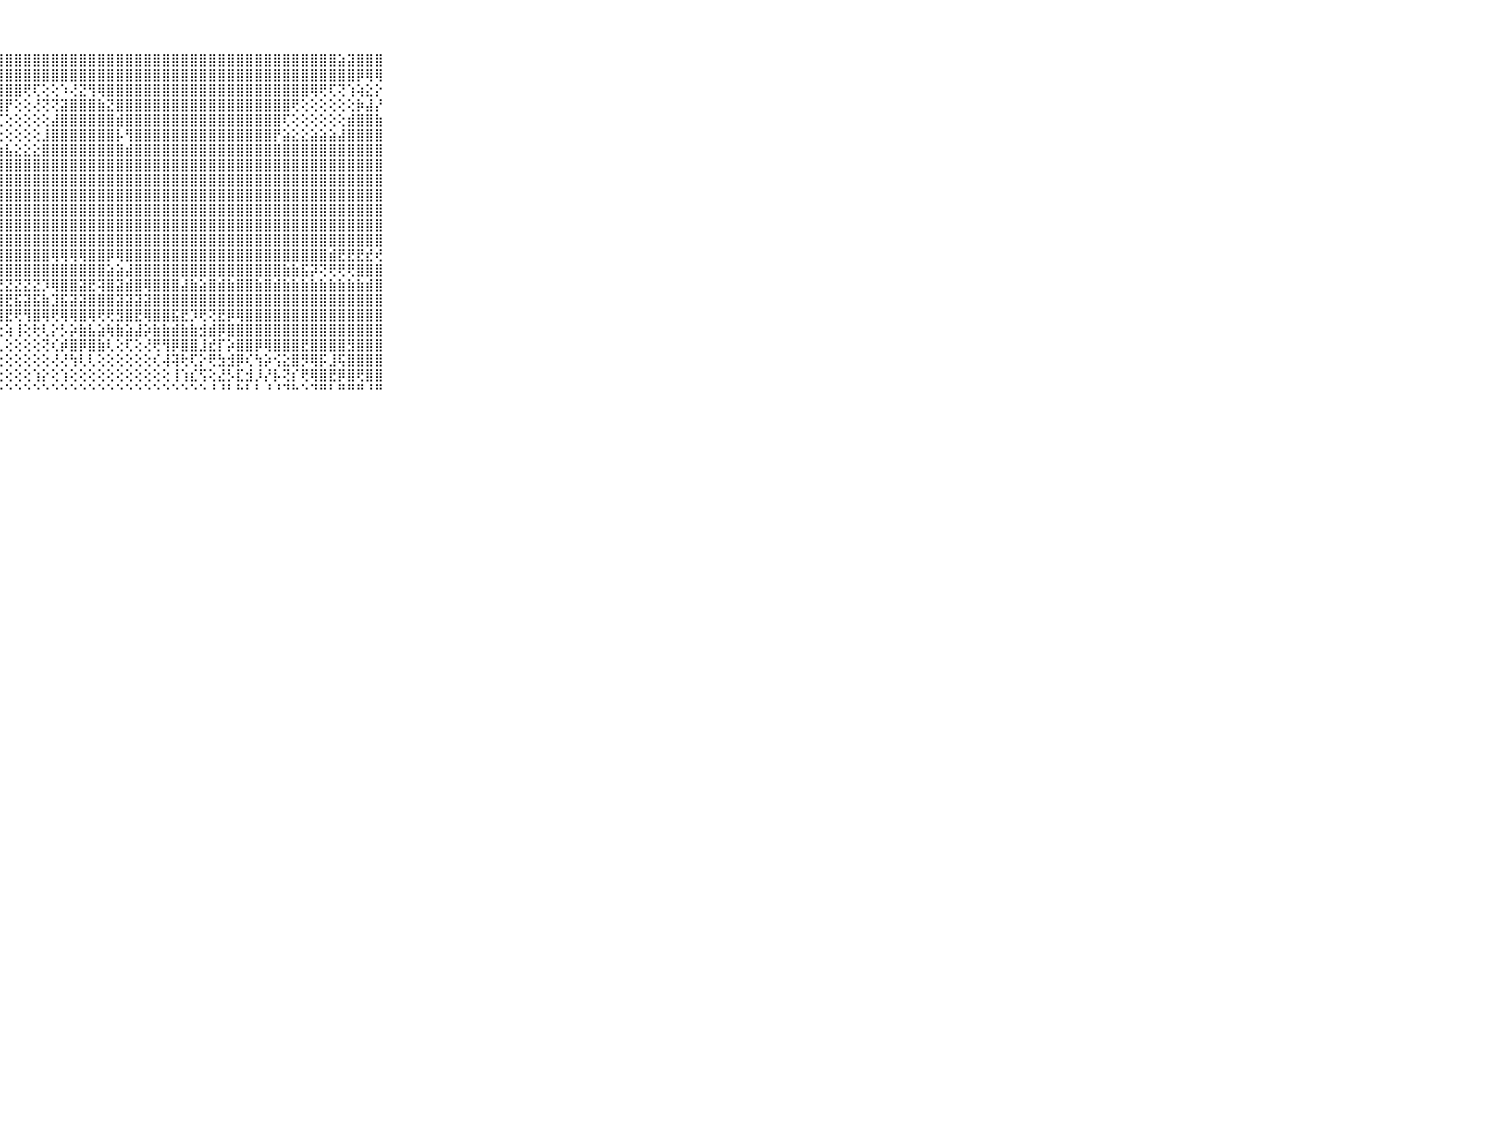

⠀⠀⠀⠀⠀⠀⠀⠀⠀⠀⠀⢕⢕⢿⡟⣧⣾⣿⣿⣿⡿⢿⣿⣿⣿⣿⣿⣿⣿⣿⣿⣿⣿⣿⣿⣿⣿⣿⣿⣿⣿⣿⣿⣿⣿⣿⣿⣿⣿⣿⣿⣿⣿⣿⣿⣿⣿⣿⣿⣿⣿⣿⣿⣿⣵⣽⣿⣿⣿⠀⠀⠀⠀⠀⠀⠀⠀⠀⠀⠀⠀
⠀⠀⠀⠀⠀⠀⠀⠀⠀⠀⠀⢕⣷⣟⣏⣵⣽⣿⣽⣿⣿⣿⣿⣿⣿⣿⣿⣿⣿⣿⣿⣿⣿⣿⣿⣿⣿⣿⣿⣿⣿⣿⣿⣿⣿⣿⣿⣿⣿⣿⣿⣿⣿⣿⣿⣿⣿⣿⣿⣿⣿⣿⣿⣿⣿⣿⡿⢿⢿⠀⠀⠀⠀⠀⠀⠀⠀⠀⠀⠀⠀
⠀⠀⠀⠀⠀⠀⠀⠀⠀⠀⠀⢕⢷⣼⣿⣽⣿⣿⣿⣿⣿⣿⣿⣿⣿⣿⣿⣿⣿⣿⢟⢏⢕⢕⠱⢜⣝⢻⢿⣿⣿⣿⣿⣿⣿⣿⣿⣿⣿⣿⣿⣿⣿⣿⣿⣿⣿⣿⣿⣿⣿⢿⢟⢏⢝⢱⢵⣕⡕⠀⠀⠀⠀⠀⠀⠀⠀⠀⠀⠀⠀
⠀⠀⠀⠀⠀⠀⠀⠀⠀⠀⠀⢱⣾⣿⣿⣿⣿⣿⣿⣿⣿⣿⣿⣿⣿⣿⣿⣿⡟⢕⢕⢜⢝⢝⣽⣿⣿⣿⣷⣝⣿⣿⣿⣿⣿⣿⣿⣿⣿⣿⣿⣿⣿⣿⣿⣿⣿⣿⣿⢟⢕⢕⢕⢕⢕⢕⡷⣼⡜⠀⠀⠀⠀⠀⠀⠀⠀⠀⠀⠀⠀
⠀⠀⠀⠀⠀⠀⠀⠀⠀⠀⠀⢸⣿⣿⣿⣿⣿⣿⣿⣿⣿⣿⣿⣿⣿⣿⣿⢏⢕⢕⢕⢕⢕⣼⣿⣿⣿⣿⣿⣿⣾⣿⣿⣿⣿⣿⣿⣿⣿⣿⣿⣿⣿⣿⣿⣿⣿⣿⢏⢕⢕⢕⢕⢕⢕⣾⣿⣿⣷⠀⠀⠀⠀⠀⠀⠀⠀⠀⠀⠀⠀
⠀⠀⠀⠀⠀⠀⠀⠀⠀⠀⠀⢸⣿⣿⣿⣿⣿⣿⣿⣿⣿⣿⣿⣿⣿⣿⡏⢕⢕⢕⢕⢕⣸⣿⣿⣿⣿⣿⣿⣿⡧⢻⣿⣿⣿⣿⣿⣿⣿⣿⣿⣿⣿⣿⣿⣿⣿⡟⣵⣕⣕⣵⣵⣵⣼⣿⣿⣿⣿⠀⠀⠀⠀⠀⠀⠀⠀⠀⠀⠀⠀
⠀⠀⠀⠀⠀⠀⠀⠀⠀⠀⠀⢸⣿⣿⣿⣿⣿⣿⡿⢿⢿⢿⣿⣿⣿⣿⣯⣵⣧⣕⣕⣕⣿⣿⣿⣿⣿⣿⣿⣿⣿⣾⣿⣿⣿⣿⣿⣿⣿⣿⣿⣿⣿⣿⣿⣿⣿⣿⣿⣿⣿⣿⣿⣿⣿⣿⣿⣿⣿⠀⠀⠀⠀⠀⠀⠀⠀⠀⠀⠀⠀
⠀⠀⠀⠀⠀⠀⠀⠀⠀⠀⠀⢸⣿⣿⣿⣿⣿⣿⡕⢕⢕⣱⣿⣿⣿⣿⣿⣿⣿⣿⣿⣿⣿⣿⣿⣿⣿⣿⣿⣿⣿⣿⣿⣿⣿⣿⣿⣿⣿⣿⣿⣿⣿⣿⣿⣿⣿⣿⣿⣿⣿⣿⣿⣿⣿⣿⣿⣿⣿⠀⠀⠀⠀⠀⠀⠀⠀⠀⠀⠀⠀
⠀⠀⠀⠀⠀⠀⠀⠀⠀⠀⠀⢸⣿⣿⣿⢿⢟⠟⢝⢕⢕⢜⢟⢻⣿⣿⣿⣿⣿⣿⣿⣿⣿⣿⣿⣿⣿⣿⣿⣿⣿⣿⣿⣿⣿⣿⣿⣿⣿⣿⣿⣿⣿⣿⣿⣿⣿⣿⣿⣿⣿⣿⣿⣿⣿⣿⣿⣿⣿⠀⠀⠀⠀⠀⠀⠀⠀⠀⠀⠀⠀
⠀⠀⠀⠀⠀⠀⠀⠀⠀⠀⠀⢸⣿⣿⣿⢕⢕⢕⢕⢕⢕⢕⢕⢕⢫⣿⣿⣿⣿⣿⣿⣿⣿⣿⣿⣿⣿⣿⣿⣿⣿⣿⣿⣿⣿⣿⣿⣿⣿⣿⣿⣿⣿⣿⣿⣿⣿⣿⣿⣿⣿⣿⣿⣿⣿⣿⣿⣿⣿⠀⠀⠀⠀⠀⠀⠀⠀⠀⠀⠀⠀
⠀⠀⠀⠀⠀⠀⠀⠀⠀⠀⠀⢸⣿⣿⣟⢕⢕⢕⢕⢕⢕⢕⢕⢕⣸⣿⣿⣿⣿⣿⣿⣿⣿⣿⣿⣿⣿⣿⣿⣿⣿⣿⣿⣿⣿⣿⣿⣿⣿⣿⣿⣿⣿⣿⣿⣿⣿⣿⣿⣿⣿⣿⣿⣿⣿⣿⣿⣿⣿⠀⠀⠀⠀⠀⠀⠀⠀⠀⠀⠀⠀
⠀⠀⠀⠀⠀⠀⠀⠀⠀⠀⠀⢸⣿⣿⣿⡷⢕⢕⢕⢕⢕⢕⢕⢕⣿⣿⣿⣿⣿⣿⣿⣿⣿⣿⣿⣿⣿⣿⣿⣿⣿⣿⣿⣿⣿⣿⣿⣿⣿⣿⣿⣿⣿⣿⣿⣿⣿⣿⣿⣿⣿⣿⣿⣿⣿⣿⣿⣿⣿⠀⠀⠀⠀⠀⠀⠀⠀⠀⠀⠀⠀
⠀⠀⠀⠀⠀⠀⠀⠀⠀⠀⠀⢸⣿⣿⡿⢕⢕⢕⢱⣵⣷⣵⡕⢕⢾⣿⣿⣿⣿⣿⣿⣿⣿⣿⣿⣿⣿⣿⣿⣿⣿⣿⣿⣿⣿⣿⣿⣿⣿⣿⣿⣿⣿⣿⣿⣿⣿⣿⣿⣿⣿⣿⣿⣿⣿⣿⣿⣿⣿⠀⠀⠀⠀⠀⠀⠀⠀⠀⠀⠀⠀
⠀⠀⠀⠀⠀⠀⠀⠀⠀⠀⠀⢸⣿⣿⢕⢕⢕⣵⣿⣿⣿⣿⣿⣷⣼⣿⣿⣿⣿⣿⣿⣿⣿⢿⢿⢿⢿⣿⣿⡿⢿⣿⣿⣿⣿⣿⣿⣿⣿⣿⣿⣿⣿⣿⣿⣿⣿⣿⣿⣿⣿⣿⣿⣾⣟⣟⣟⣞⢞⠀⠀⠀⠀⠀⠀⠀⠀⠀⠀⠀⠀
⠀⠀⠀⠀⠀⠀⠀⠀⠀⠀⠀⢸⡿⢿⢕⢱⢾⣿⣻⣿⣿⣿⣿⣿⣿⢟⢟⢿⣿⣿⣿⣿⣿⣿⣿⣿⣿⣿⣿⣵⣵⣼⣿⣿⣿⣿⣿⣿⣿⣿⣿⣿⣿⣿⣿⣿⣿⣿⣷⣷⣯⡽⢝⢟⢟⢟⣿⣿⣿⠀⠀⠀⠀⠀⠀⠀⠀⠀⠀⠀⠀
⠀⠀⠀⠀⠀⠀⠀⠀⠀⠀⠀⢀⢕⣕⢕⣕⣏⢝⣕⣹⣝⡝⢕⣝⣵⣕⣕⣜⣝⣝⣝⣝⡹⢿⣿⣿⣽⣟⢽⣿⣽⣾⣿⢿⣿⣿⣿⣼⣷⣵⣿⣾⣷⣿⣿⣷⣿⣾⣷⣷⣷⣷⣷⣷⣷⣷⣷⣾⣿⠀⠀⠀⠀⠀⠀⠀⠀⠀⠀⠀⠀
⠀⠀⠀⠀⠀⠀⠀⠀⠀⠀⠀⢸⣧⣿⣿⣿⡿⣟⣽⣿⣟⣟⣿⣿⣻⣳⣿⣿⣟⣯⣽⣯⣷⣹⣯⣽⣽⣿⣿⣿⣽⣽⣽⣽⣿⣿⣿⣿⣿⣿⣿⣿⣿⣿⣿⣿⣿⣿⣿⣿⣿⣿⣿⣿⣿⣿⣿⣿⣿⠀⠀⠀⠀⠀⠀⠀⠀⠀⠀⠀⠀
⠀⠀⠀⠀⠀⠀⠀⠀⠀⠀⠀⢸⣿⣿⣿⣿⣿⣿⣿⣿⣿⣿⣿⣿⣿⣿⣿⣿⣟⢟⢻⣿⢿⢟⢿⢿⣿⢿⢟⢟⣻⣿⣟⢿⣿⣿⣯⣟⡹⢟⢝⣟⡿⢿⣿⣿⣿⣿⣿⣿⣿⣿⣿⣿⣿⣿⣿⣿⣿⠀⠀⠀⠀⠀⠀⠀⠀⠀⠀⠀⠀
⠀⠀⠀⠀⠀⠀⠀⠀⠀⠀⠀⢜⢽⢝⢝⢟⢝⢝⢹⢟⢝⢝⢕⢕⢕⢕⢕⢕⢵⢸⢕⢗⢇⡕⡣⡵⣷⣧⣵⢷⣷⣵⣼⡵⣷⣷⣾⣷⣷⣺⣾⡿⣿⣿⣿⣿⣿⣿⣿⣿⣿⣿⣿⣿⣿⣿⣿⣿⣿⠀⠀⠀⠀⠀⠀⠀⠀⠀⠀⠀⠀
⠀⠀⠀⠀⠀⠀⠀⠀⠀⠀⠀⠄⢕⢕⢕⡕⢕⡕⢵⢵⢕⢕⢕⢕⢕⢇⢕⢇⢕⢕⢕⢕⢝⢎⡾⣿⡿⣿⣷⢇⢕⢏⢕⢜⢟⢻⡿⣿⣿⣸⣞⡏⡵⣿⣿⡿⢿⣿⣿⣿⣟⣿⣿⣿⣿⣻⣿⣿⣿⠀⠀⠀⠀⠀⠀⠀⠀⠀⠀⠀⠀
⠀⠀⠀⠀⠀⠀⠀⠀⠀⠀⠀⠔⢕⢕⢕⢜⢕⢕⢕⢕⢕⢕⢕⢕⢕⢕⢕⢕⢕⢕⢕⢕⢕⢜⢜⢳⢇⢇⢕⢕⢕⢕⢕⢕⢎⢼⢽⢗⢏⡕⢟⣳⣺⡿⢎⢳⡵⢪⣕⣿⡻⢿⡯⣸⢯⣿⣿⣿⣿⠀⠀⠀⠀⠀⠀⠀⠀⠀⠀⠀⠀
⠀⠀⠀⠀⠀⠀⠀⠀⠀⠀⠀⠕⢕⢕⢕⢕⢕⢕⢕⢕⢕⢕⢕⢕⢕⢕⢕⢕⢕⢕⢕⢱⡕⢕⢱⢕⢕⢕⢕⢕⢕⢕⢕⢕⢕⢕⢸⢱⣎⢫⢕⣜⡣⣏⣺⡸⡜⡧⢝⡎⢟⢿⣿⣟⡿⣿⢟⣿⣿⠀⠀⠀⠀⠀⠀⠀⠀⠀⠀⠀⠀
⠀⠀⠀⠀⠀⠀⠀⠀⠀⠀⠀⠀⠑⠑⠑⠑⠑⠑⠑⠑⠑⠑⠑⠑⠑⠑⠑⠑⠑⠑⠑⠑⠑⠑⠑⠑⠑⠑⠑⠑⠑⠑⠑⠑⠑⠑⠑⠑⠑⠑⠘⠘⠃⠓⠃⠃⠘⠘⠙⠓⠑⠙⠛⠃⠛⠛⠛⠘⠛⠀⠀⠀⠀⠀⠀⠀⠀⠀⠀⠀⠀